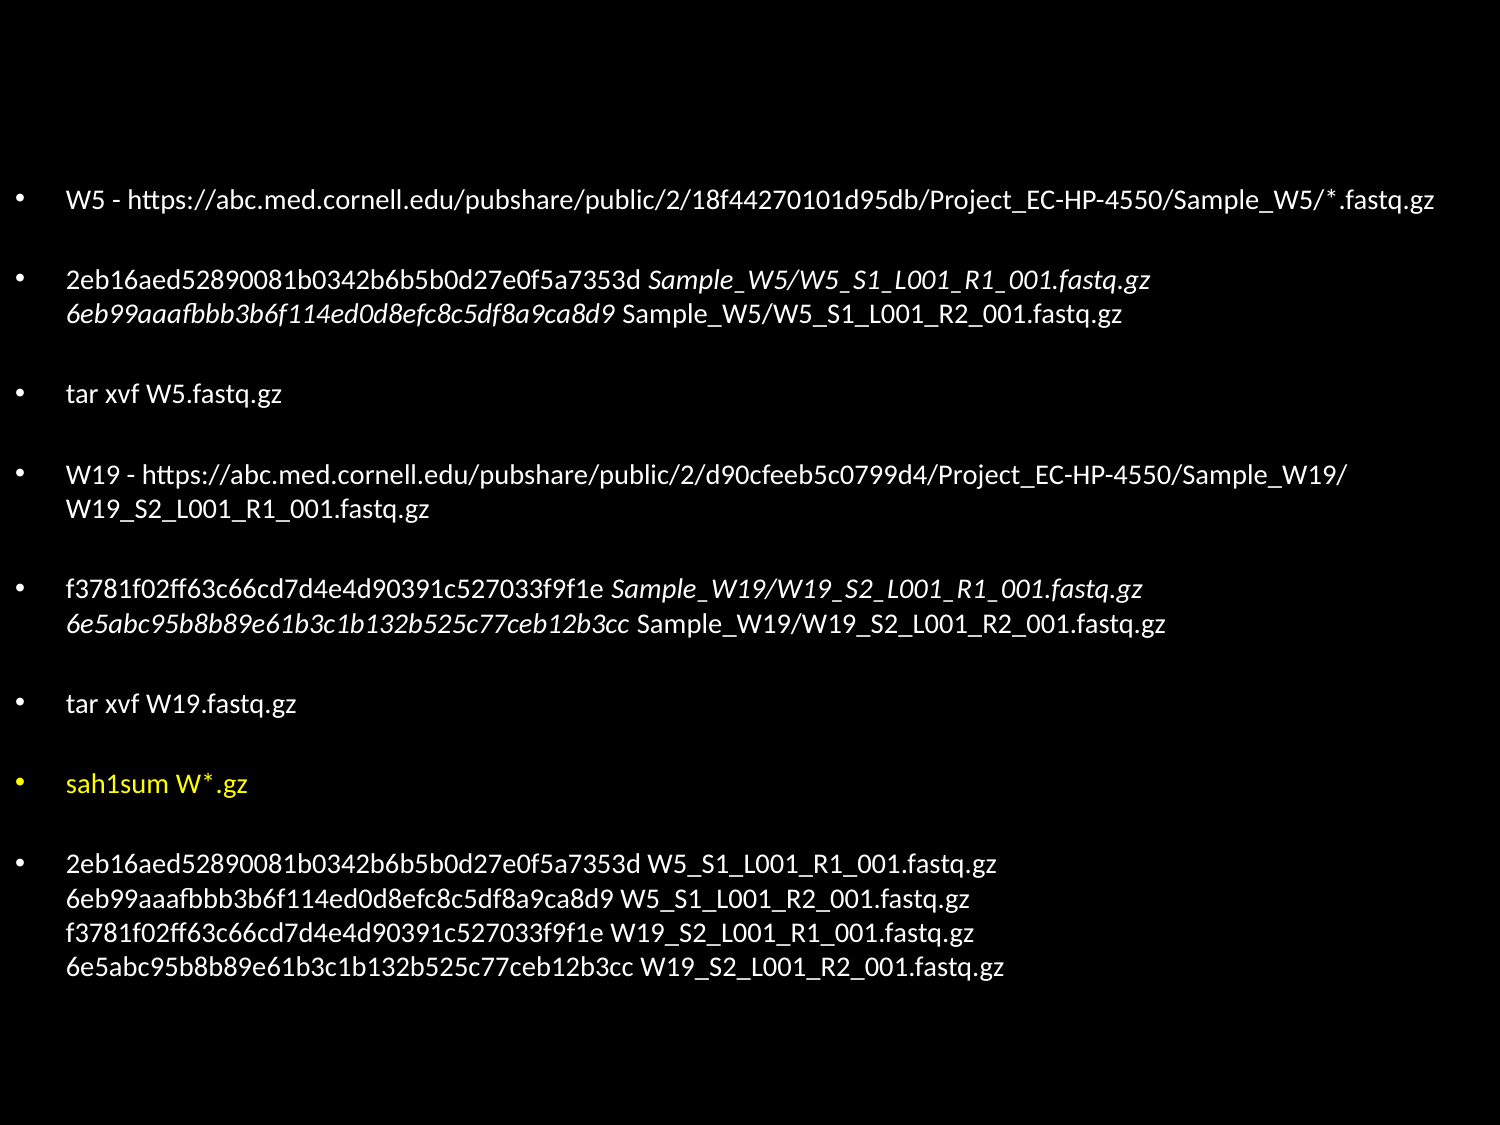

#
W5 - https://abc.med.cornell.edu/pubshare/public/2/18f44270101d95db/Project_EC-HP-4550/Sample_W5/*.fastq.gz

2eb16aed52890081b0342b6b5b0d27e0f5a7353d Sample_W5/W5_S1_L001_R1_001.fastq.gz 6eb99aaafbbb3b6f114ed0d8efc8c5df8a9ca8d9 Sample_W5/W5_S1_L001_R2_001.fastq.gz

tar xvf W5.fastq.gz

W19 - https://abc.med.cornell.edu/pubshare/public/2/d90cfeeb5c0799d4/Project_EC-HP-4550/Sample_W19/W19_S2_L001_R1_001.fastq.gz

f3781f02ff63c66cd7d4e4d90391c527033f9f1e Sample_W19/W19_S2_L001_R1_001.fastq.gz 6e5abc95b8b89e61b3c1b132b525c77ceb12b3cc Sample_W19/W19_S2_L001_R2_001.fastq.gz

tar xvf W19.fastq.gz

sah1sum W*.gz

2eb16aed52890081b0342b6b5b0d27e0f5a7353d W5_S1_L001_R1_001.fastq.gz 6eb99aaafbbb3b6f114ed0d8efc8c5df8a9ca8d9 W5_S1_L001_R2_001.fastq.gz f3781f02ff63c66cd7d4e4d90391c527033f9f1e W19_S2_L001_R1_001.fastq.gz 6e5abc95b8b89e61b3c1b132b525c77ceb12b3cc W19_S2_L001_R2_001.fastq.gz